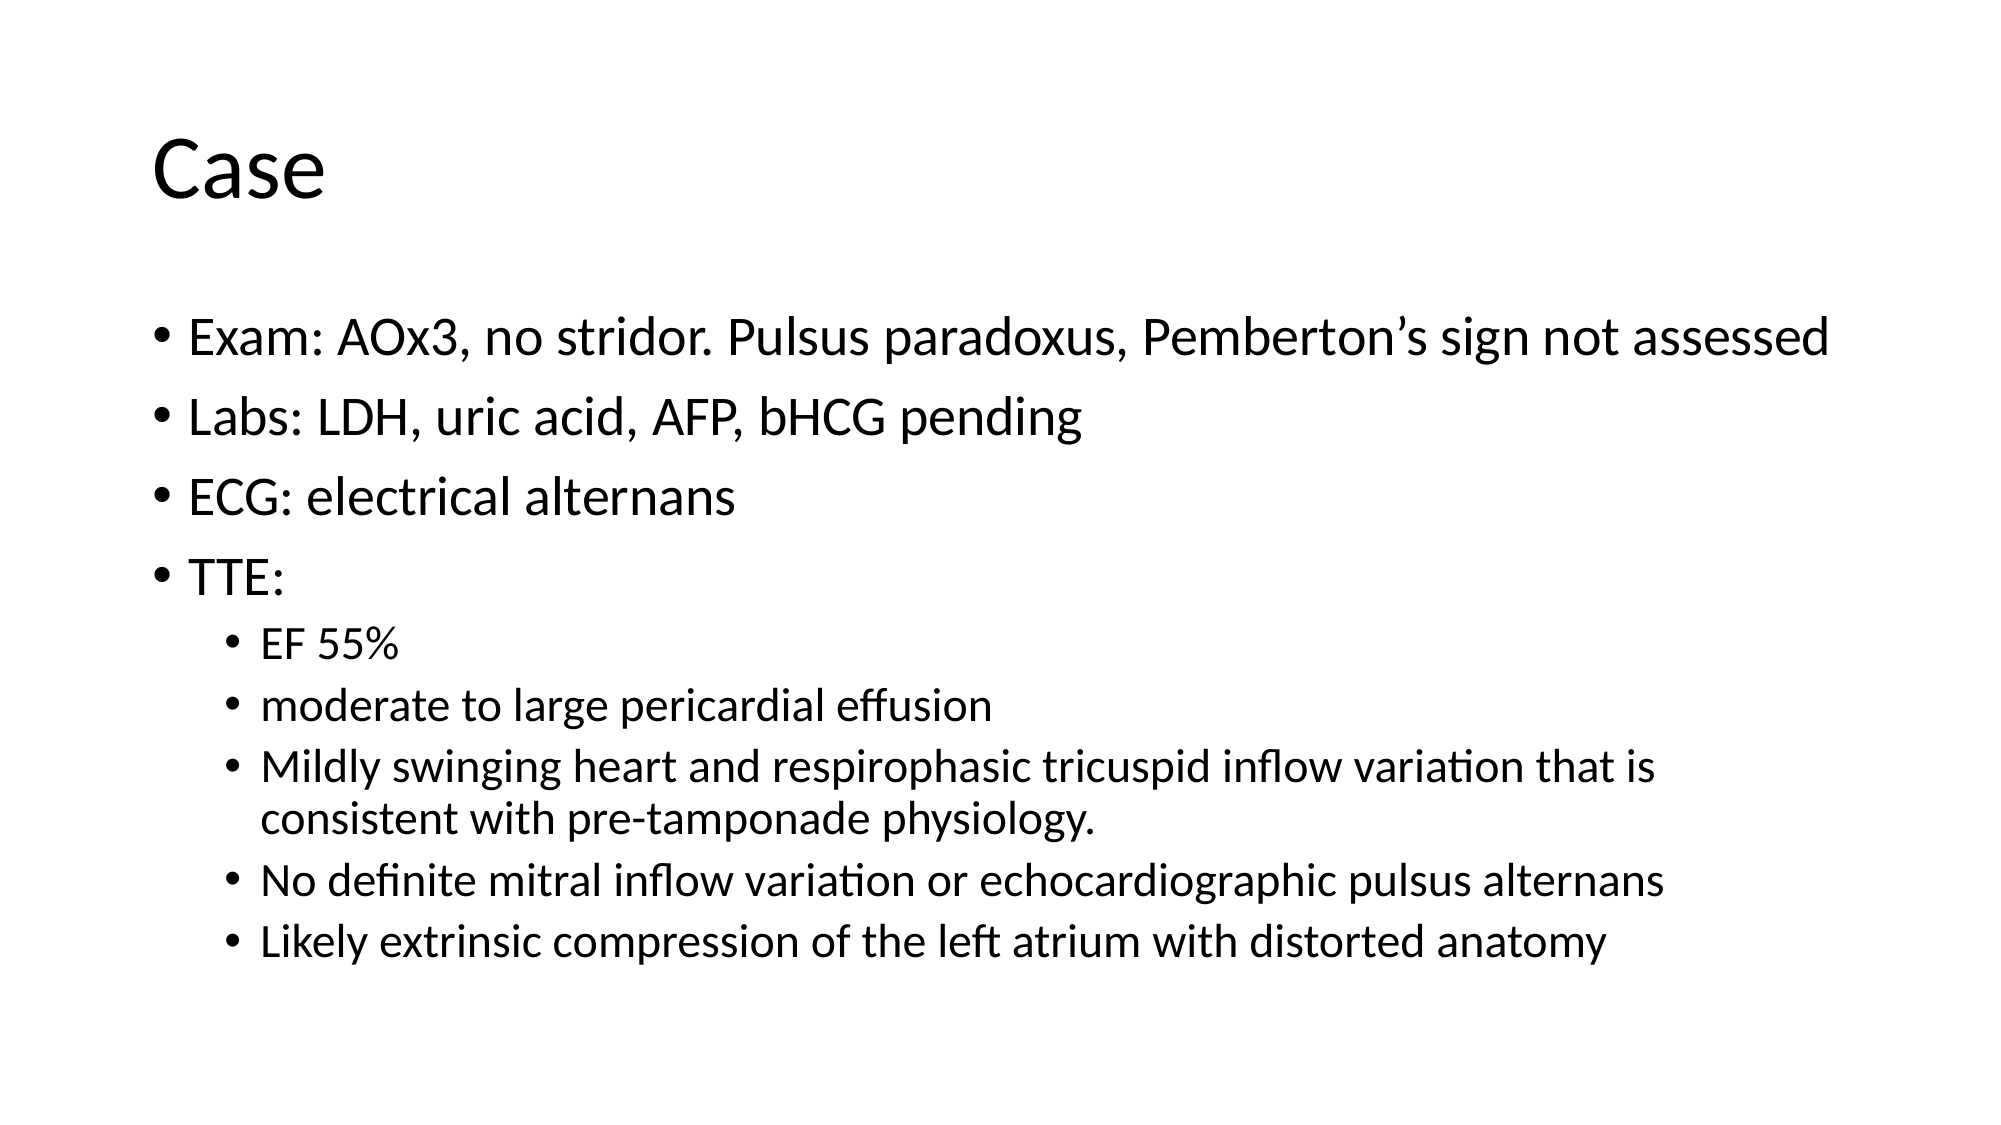

# Case
Exam: AOx3, no stridor. Pulsus paradoxus, Pemberton’s sign not assessed
Labs: LDH, uric acid, AFP, bHCG pending
ECG: electrical alternans
TTE:
EF 55%
moderate to large pericardial effusion
Mildly swinging heart and respirophasic tricuspid inflow variation that is consistent with pre-tamponade physiology.
No definite mitral inflow variation or echocardiographic pulsus alternans
Likely extrinsic compression of the left atrium with distorted anatomy